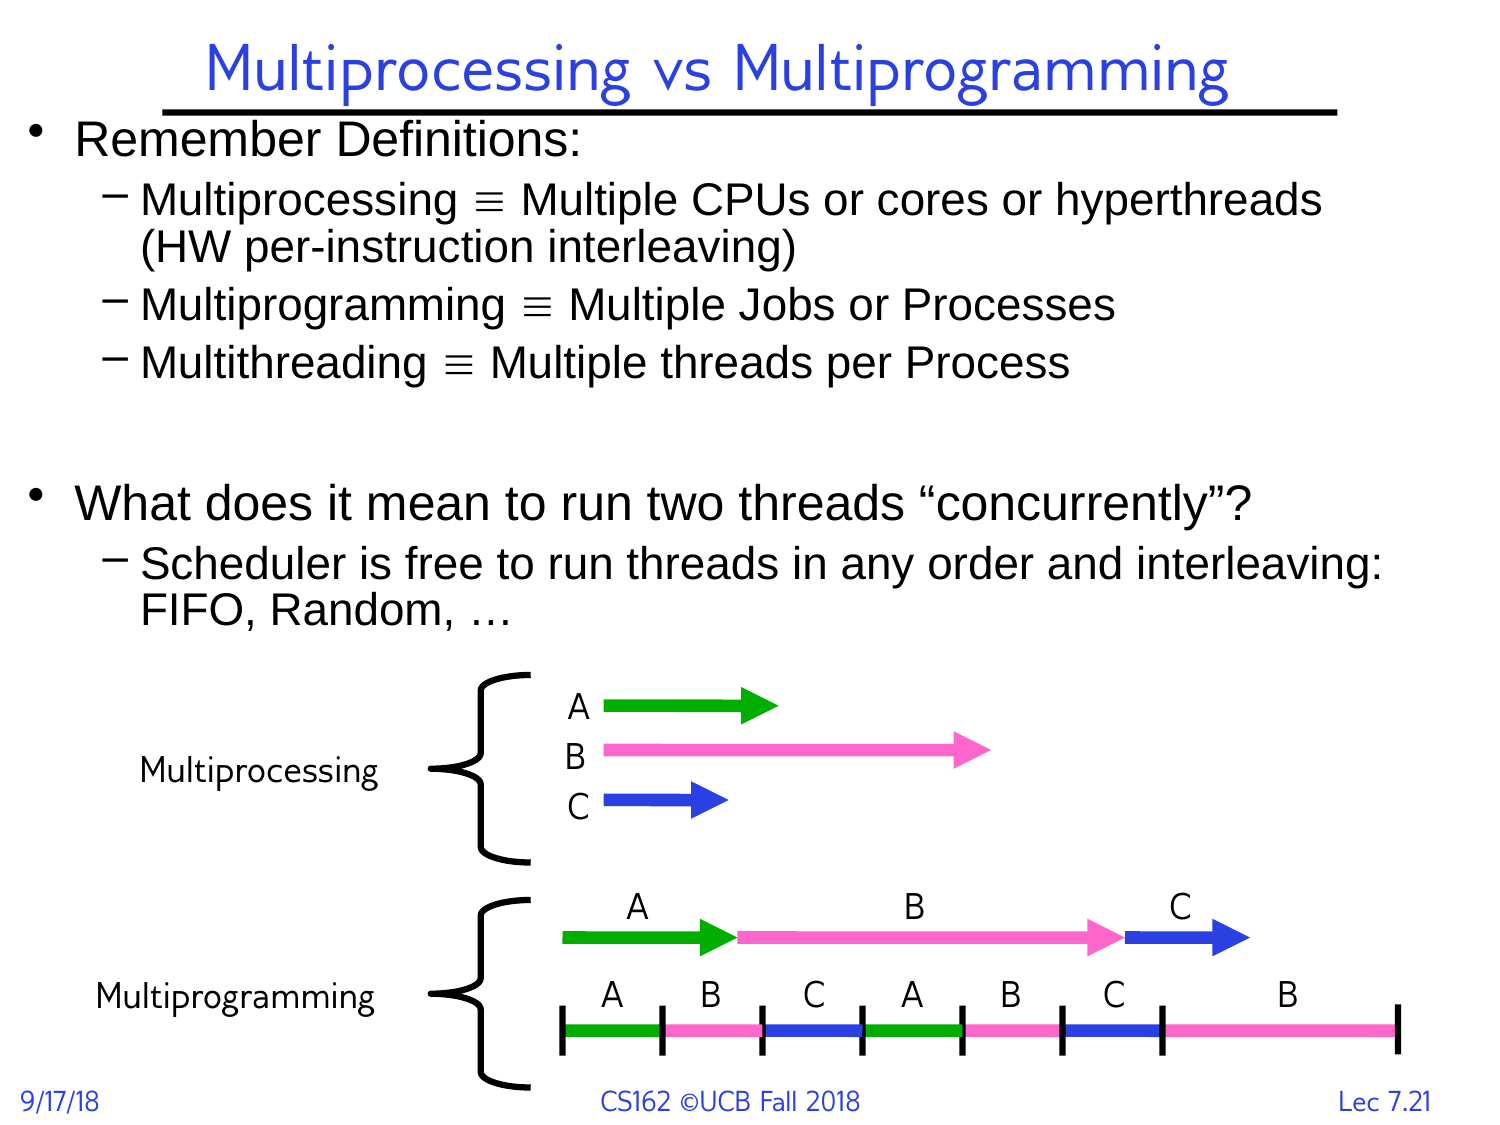

# Multiprocessing vs Multiprogramming
Remember Definitions:
Multiprocessing ≡ Multiple CPUs or cores or hyperthreads (HW per-instruction interleaving)
Multiprogramming ≡ Multiple Jobs or Processes
Multithreading ≡ Multiple threads per Process

What does it mean to run two threads “concurrently”?
Scheduler is free to run threads in any order and interleaving: FIFO, Random, …

A

B

C

Multiprocessing
A
B
C

A
B
C
A
B
C
B

Multiprogramming